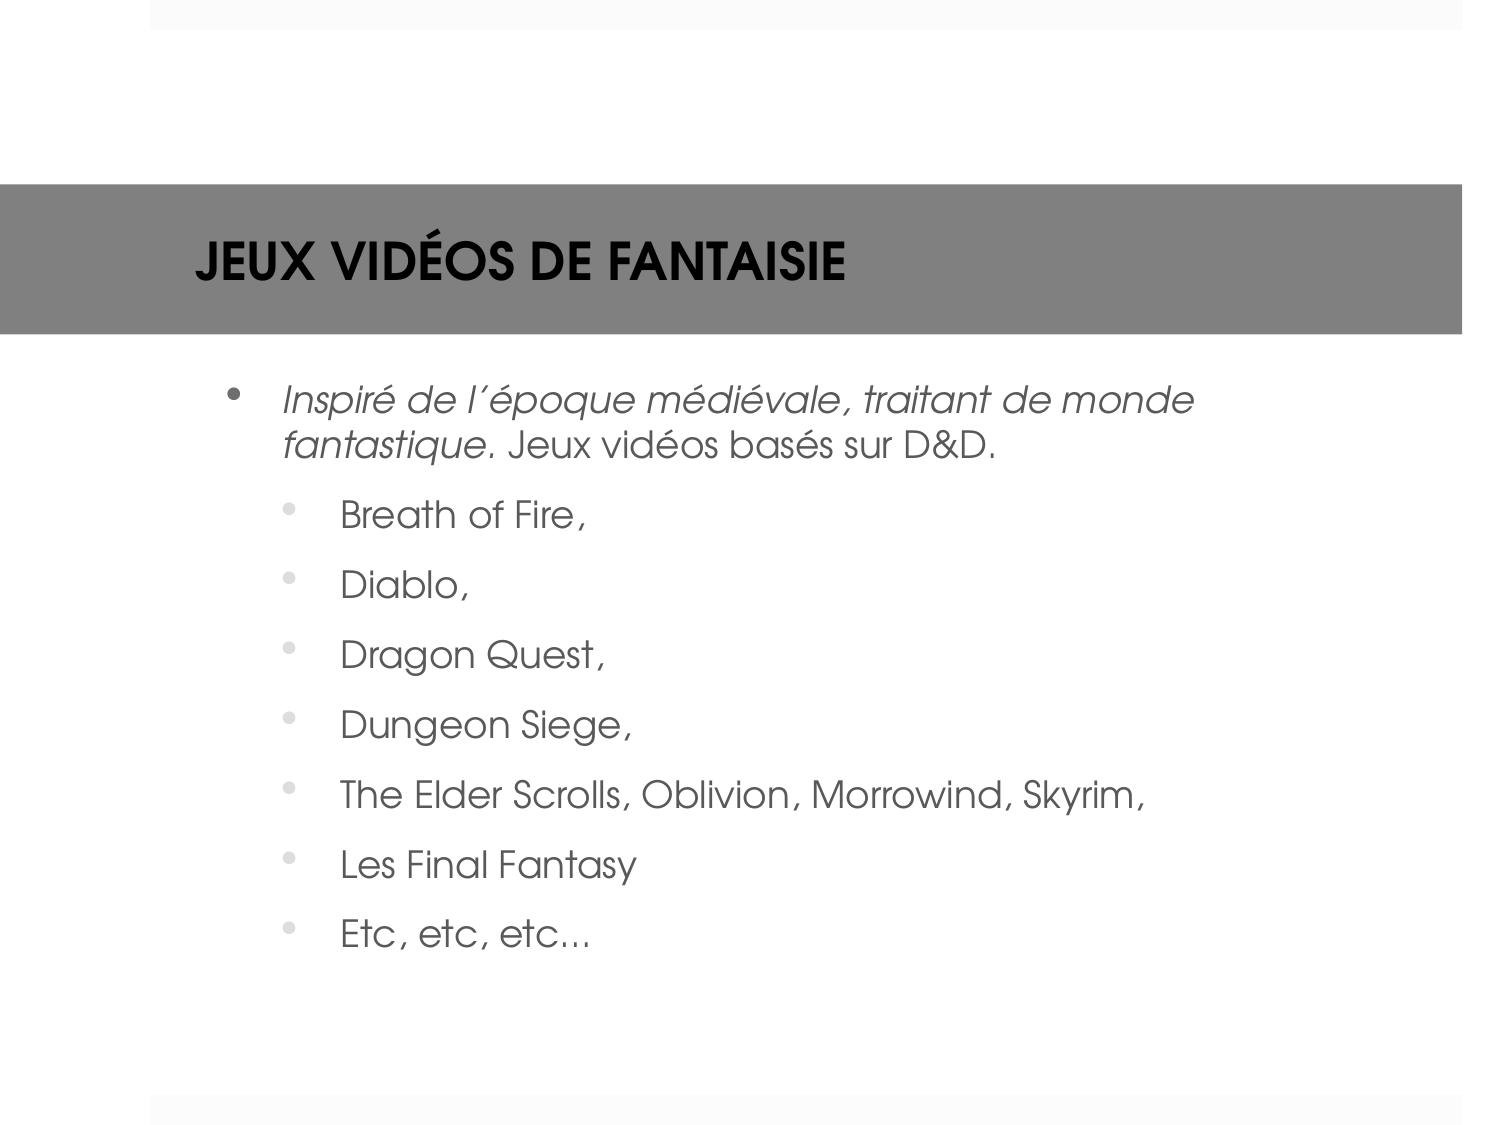

# Jeux vidéos DE FANTAISIE
Inspiré de l’époque médiévale, traitant de monde fantastique. Jeux vidéos basés sur D&D.
Breath of Fire,
Diablo,
Dragon Quest,
Dungeon Siege,
The Elder Scrolls, Oblivion, Morrowind, Skyrim,
Les Final Fantasy
Etc, etc, etc…